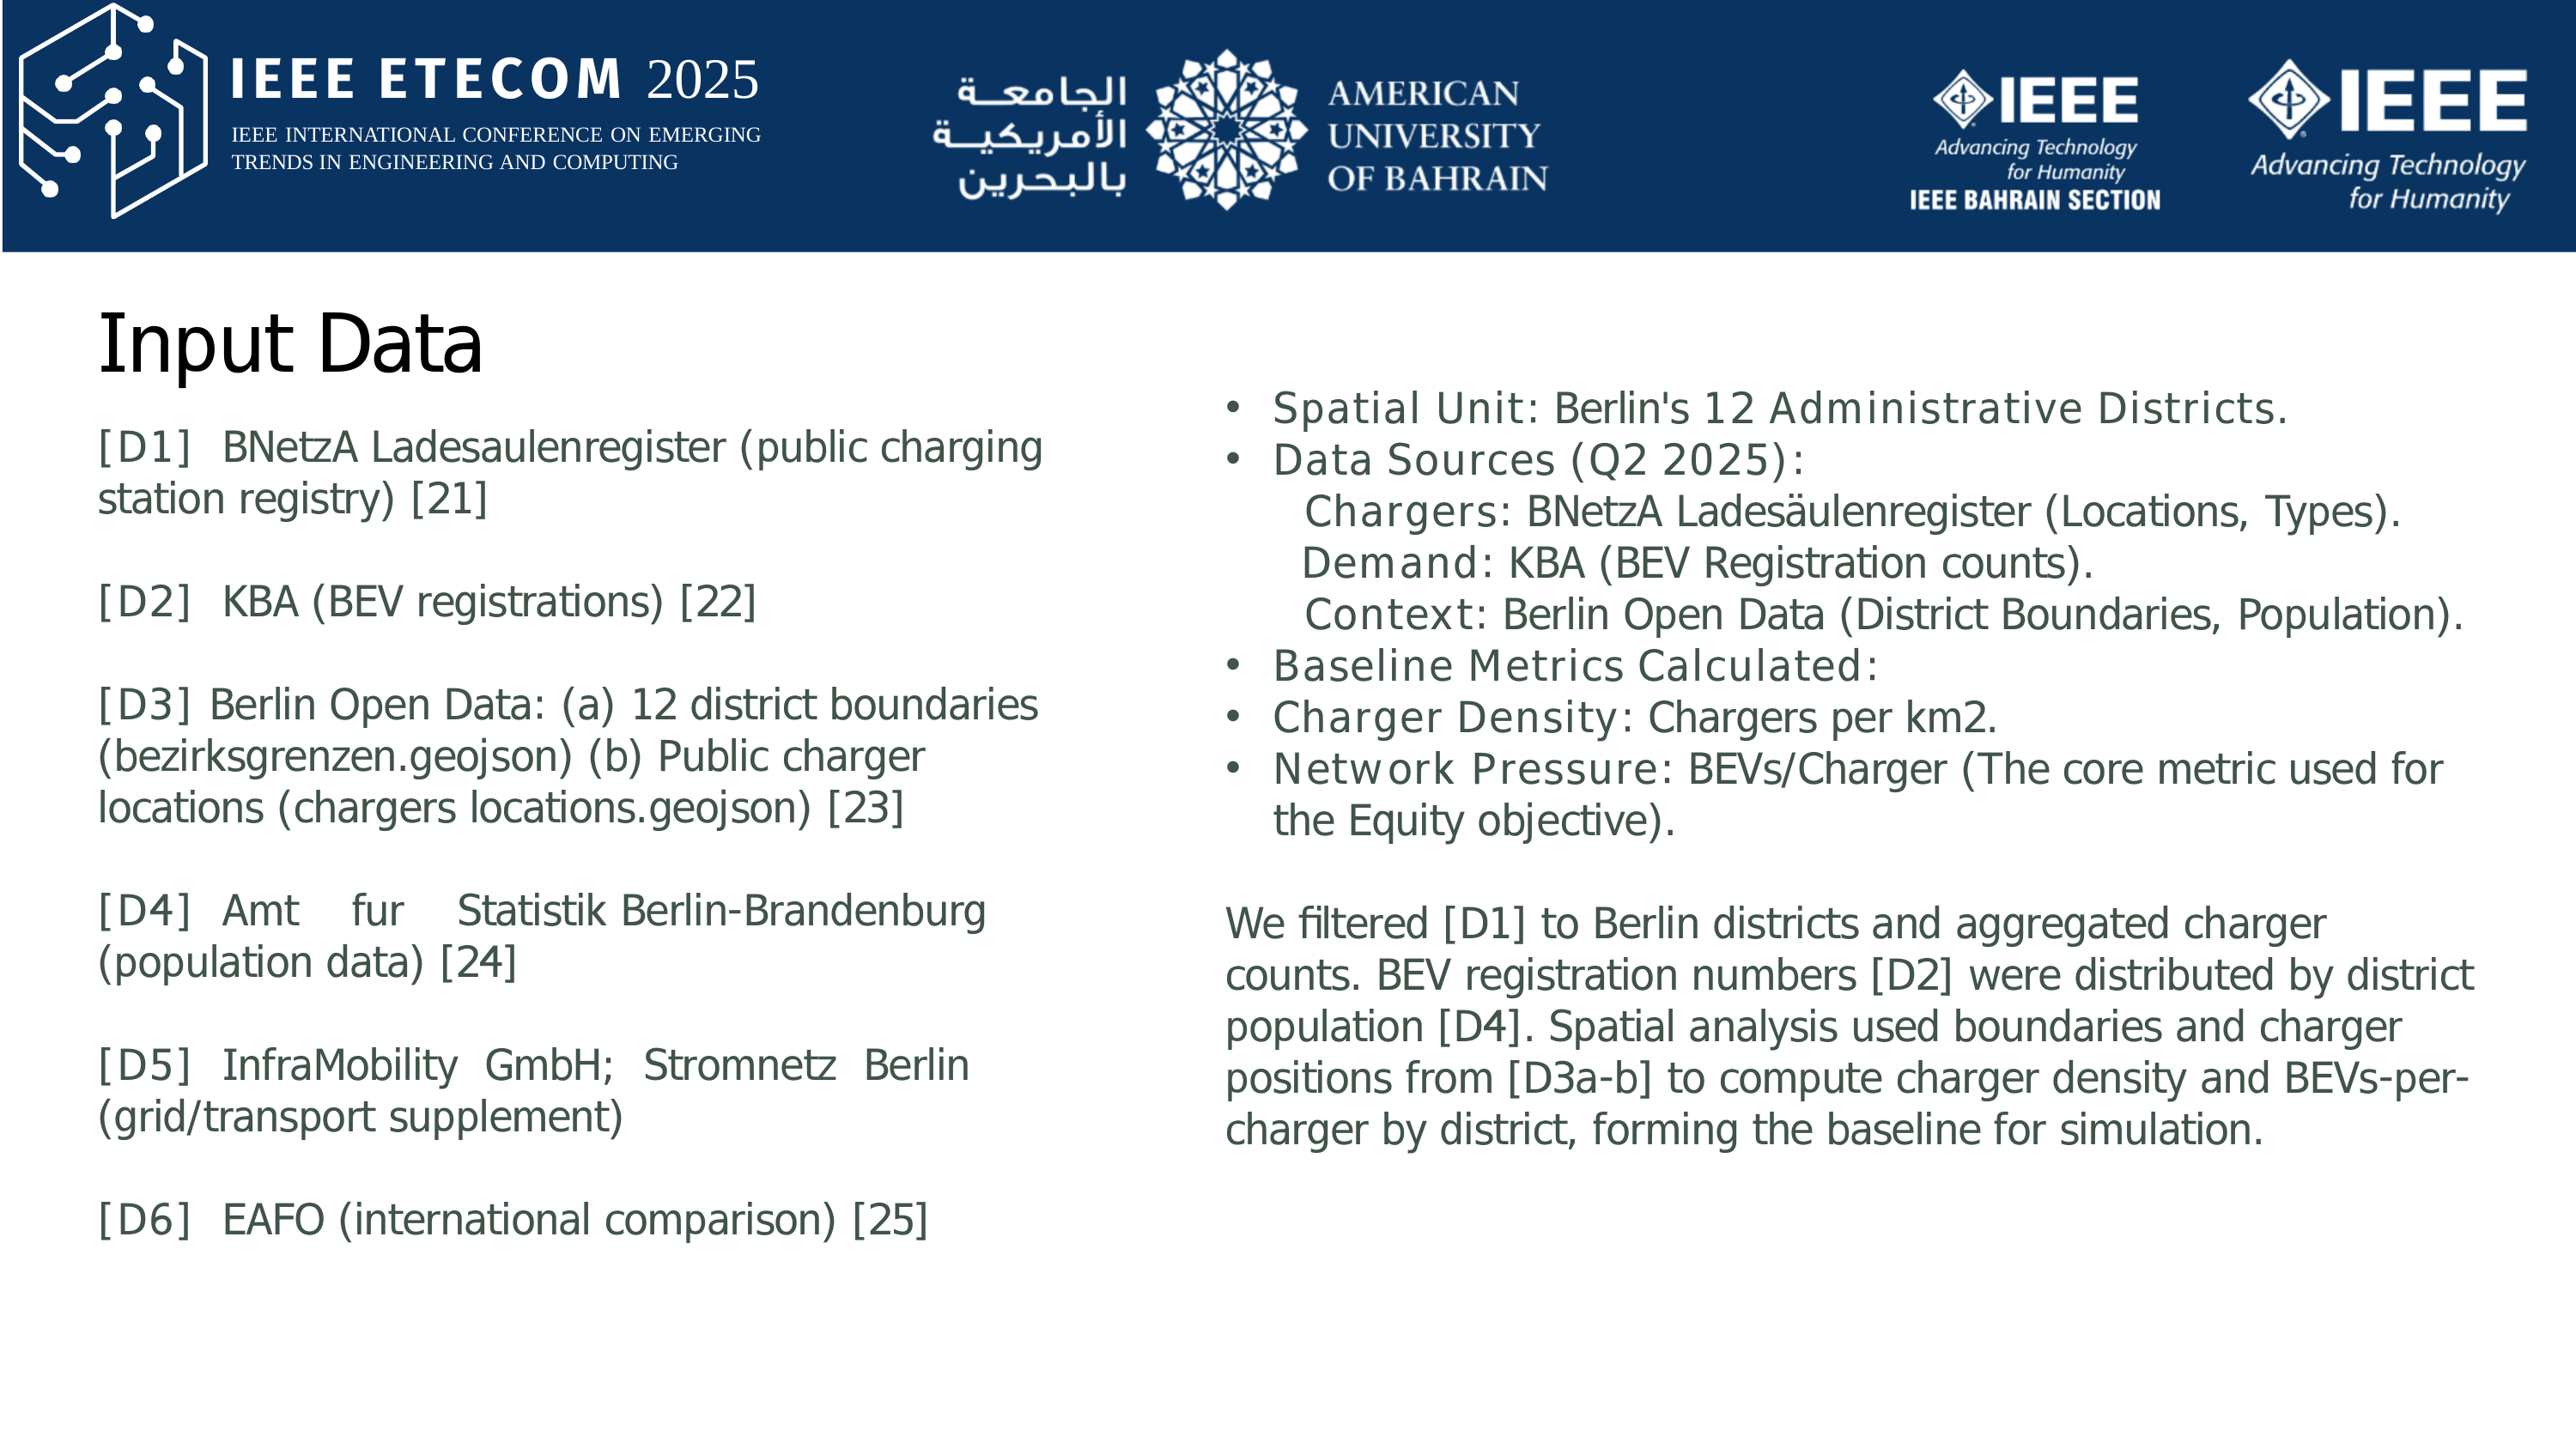

Input Data
Spatial Unit: Berlin's 12 Administrative Districts.
Data Sources (Q2 2025):
      Chargers: BNetzA Ladesäulenregister (Locations, Types).
      Demand: KBA (BEV Registration counts).
      Context: Berlin Open Data (District Boundaries, Population).
Baseline Metrics Calculated:
Charger Density: Chargers per km2.
Network Pressure: BEVs/Charger (The core metric used for the Equity objective).

We filtered [D1] to Berlin districts and aggregated charger counts. BEV registration numbers [D2] were distributed by district population [D4]. Spatial analysis used boundaries and charger positions from [D3a-b] to compute charger density and BEVs-per-charger by district, forming the baseline for simulation.

[D1]  BNetzA Ladesaulenregister (public charging station registry) [21]

[D2]  KBA (BEV registrations) [22]

[D3] Berlin Open Data: (a) 12 district boundaries (bezirksgrenzen.geojson) (b) Public charger locations (chargers locations.geojson) [23]

[D4]  Amt    fur    Statistik Berlin-Brandenburg    (population data) [24]

[D5]  InfraMobility  GmbH;  Stromnetz  Berlin  (grid/transport supplement)

[D6]  EAFO (international comparison) [25]